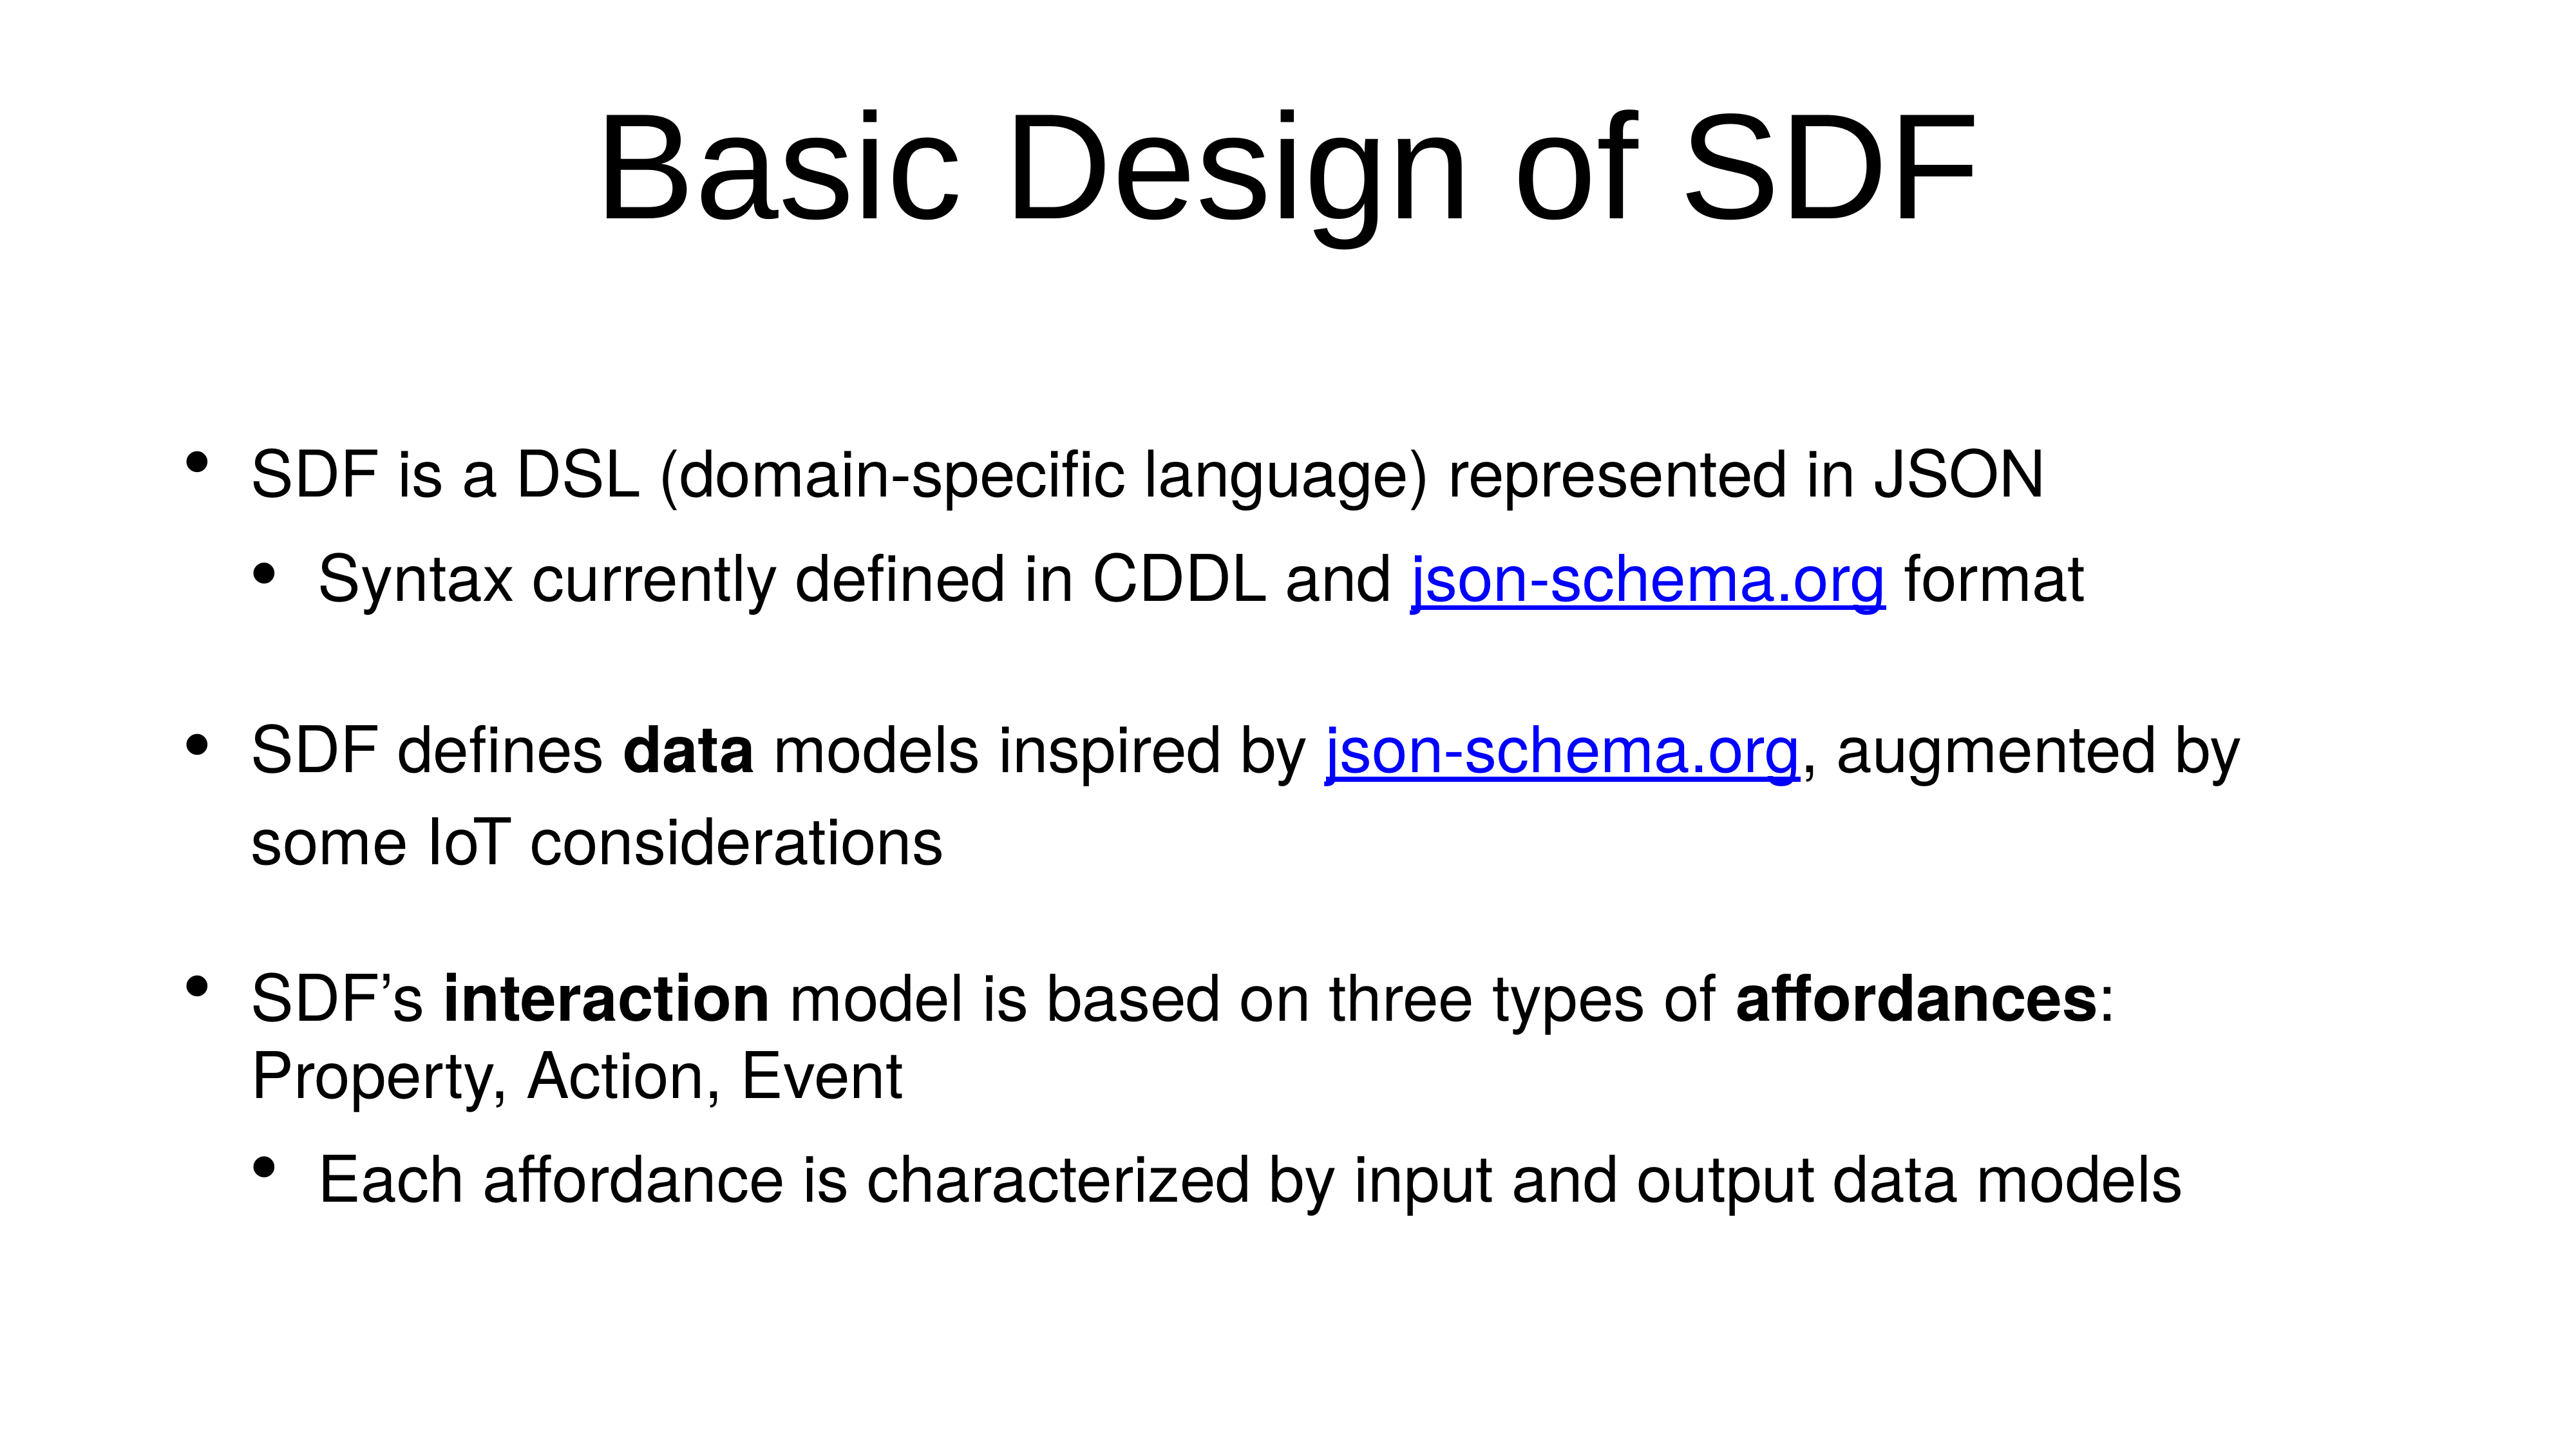

# Basic Design of SDF
SDF is a DSL (domain-specific language) represented in JSON
Syntax currently defined in CDDL and json-schema.org format
SDF defines data models inspired by json-schema.org, augmented by some IoT considerations
SDF’s interaction model is based on three types of affordances:
Property, Action, Event
Each affordance is characterized by input and output data models
15